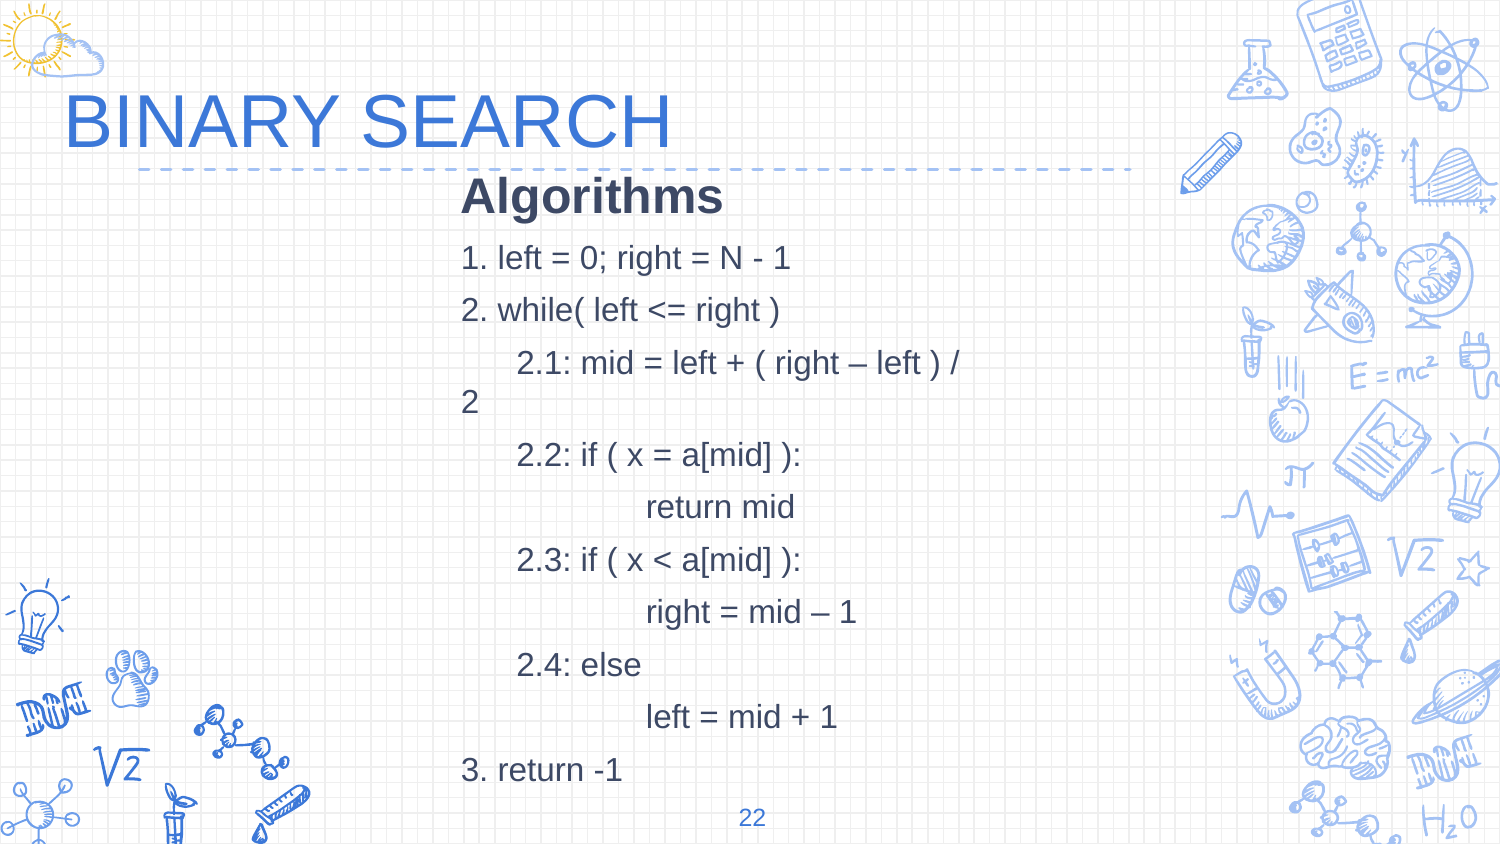

# BINARY SEARCH

Algorithms
1. left = 0; right = N - 1
2. while( left <= right )
      2.1: mid = left + ( right – left ) / 2
      2.2: if ( x = a[mid] ):
                    return mid
      2.3: if ( x < a[mid] ):
                    right = mid – 1
      2.4: else
                    left = mid + 1
3. return -1

22